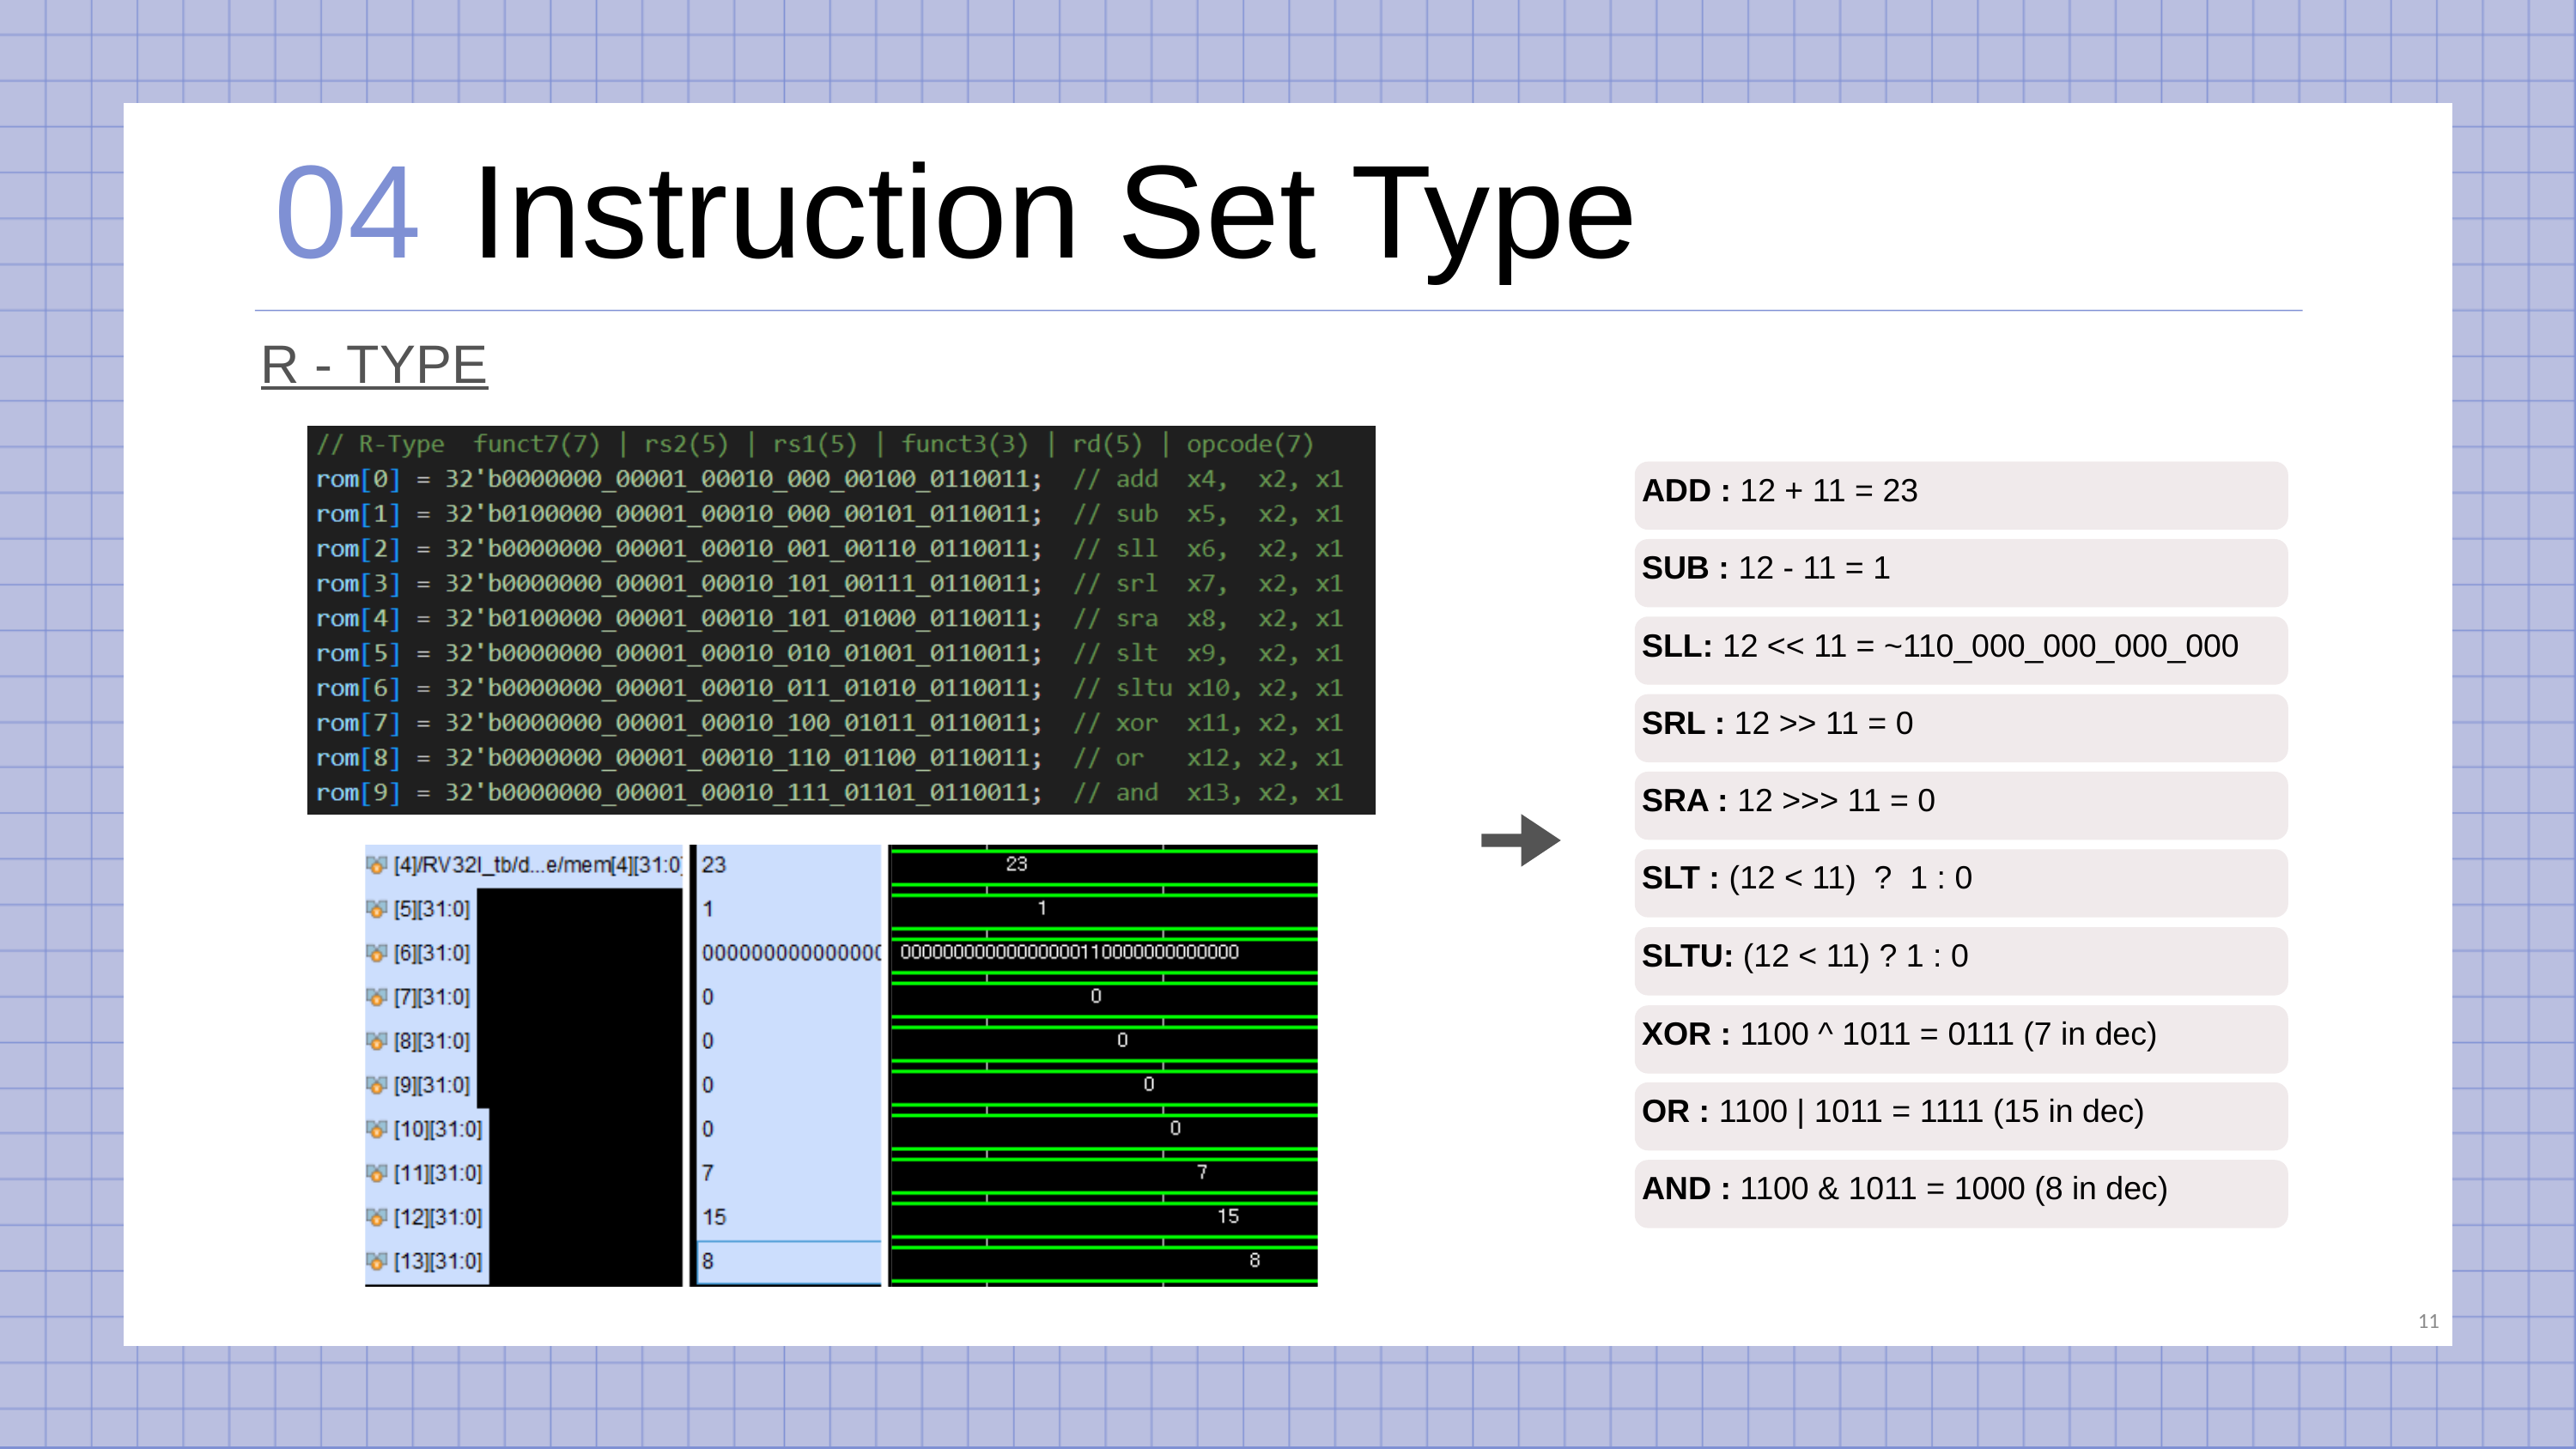

04
Instruction Set Type

R - TYPE

ADD : 12 + 11 = 23

SUB : 12 - 11 = 1

SLL: 12 << 11 = ~110_000_000_000_000

SRL : 12 >> 11 = 0

SRA : 12 >>> 11 = 0

SLT : (12 < 11)  ?  1 : 0

SLTU: (12 < 11) ? 1 : 0

XOR : 1100 ^ 1011 = 0111 (7 in dec)

OR : 1100 | 1011 = 1111 (15 in dec)

AND : 1100 & 1011 = 1000 (8 in dec)

11